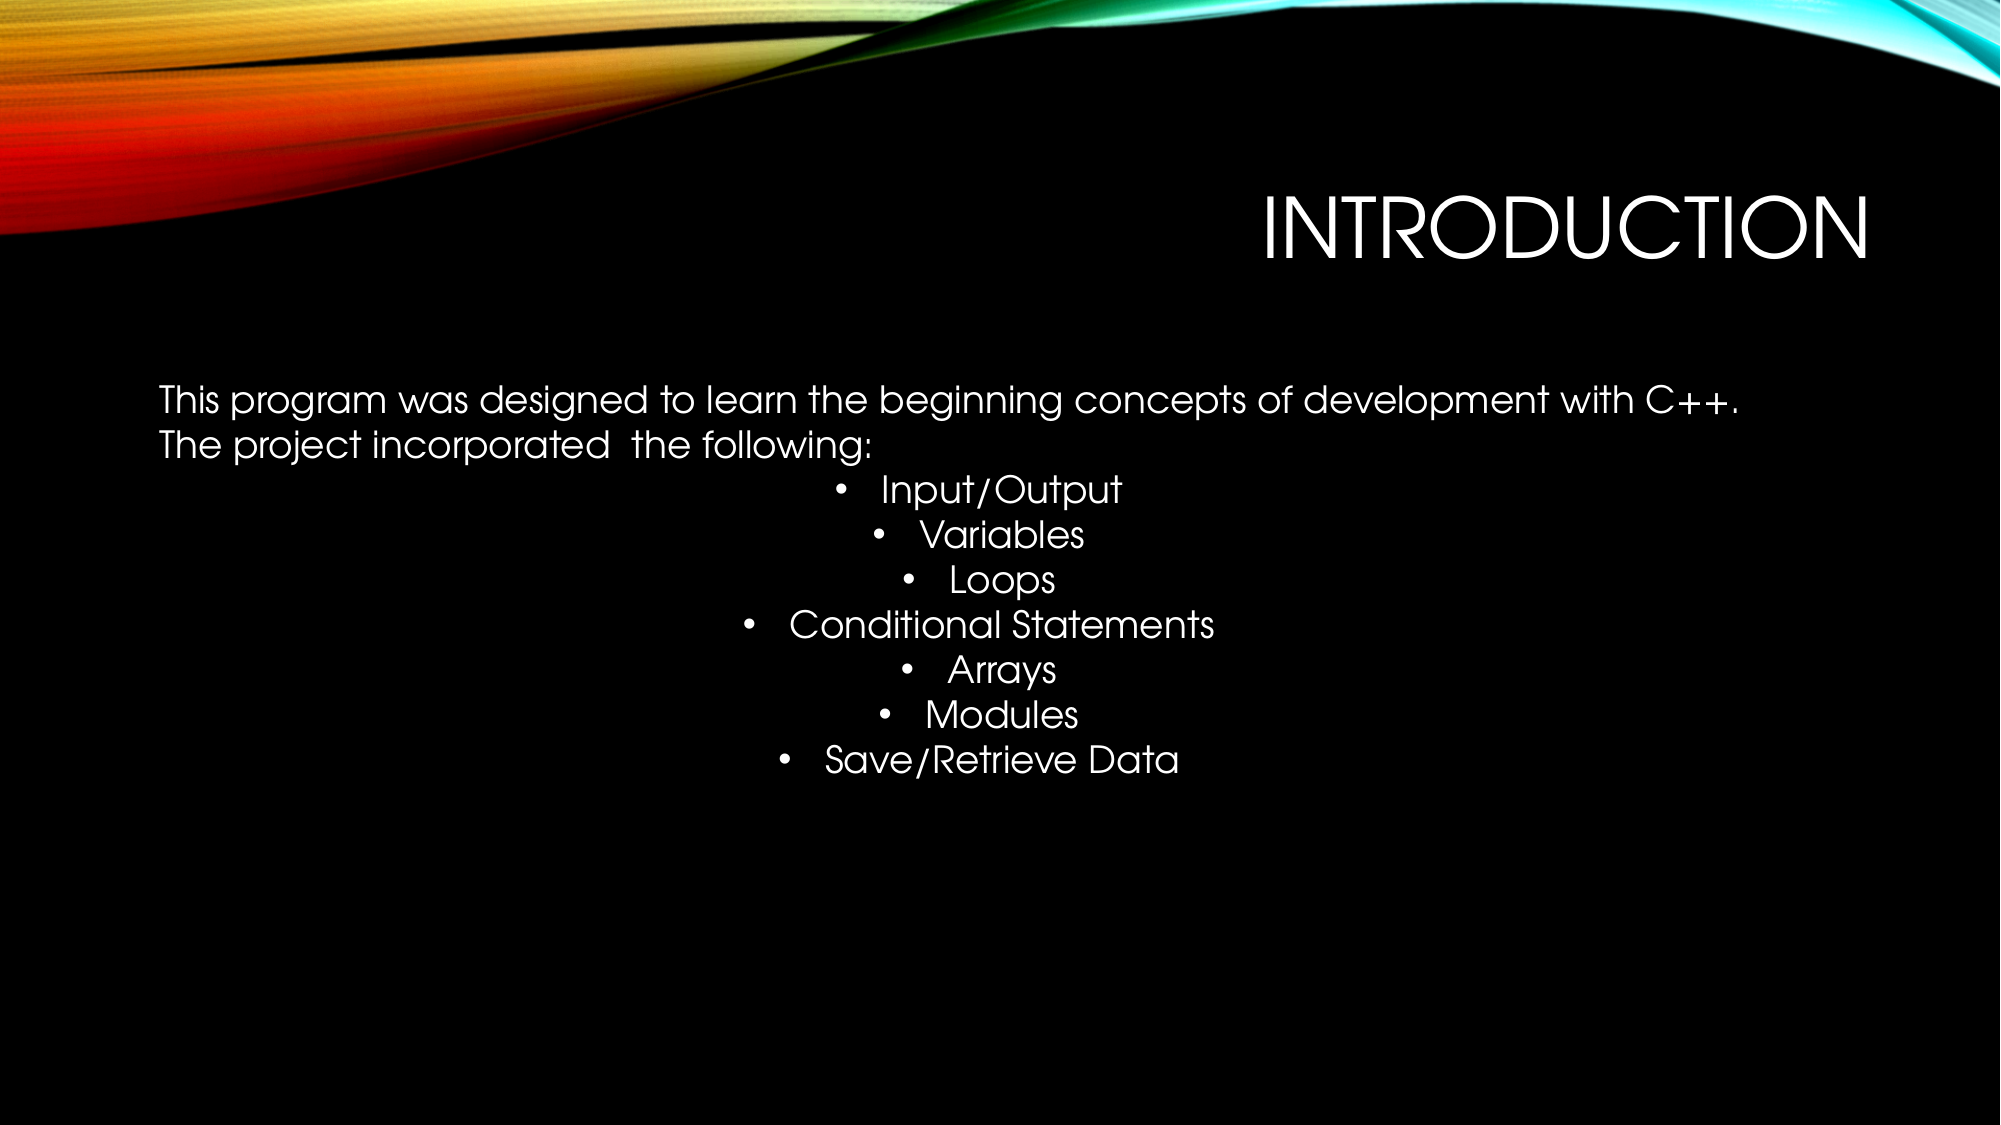

# Introduction
This program was designed to learn the beginning concepts of development with C++. The project incorporated  the following:
Input/Output
Variables
Loops
Conditional Statements
Arrays
Modules
Save/Retrieve Data